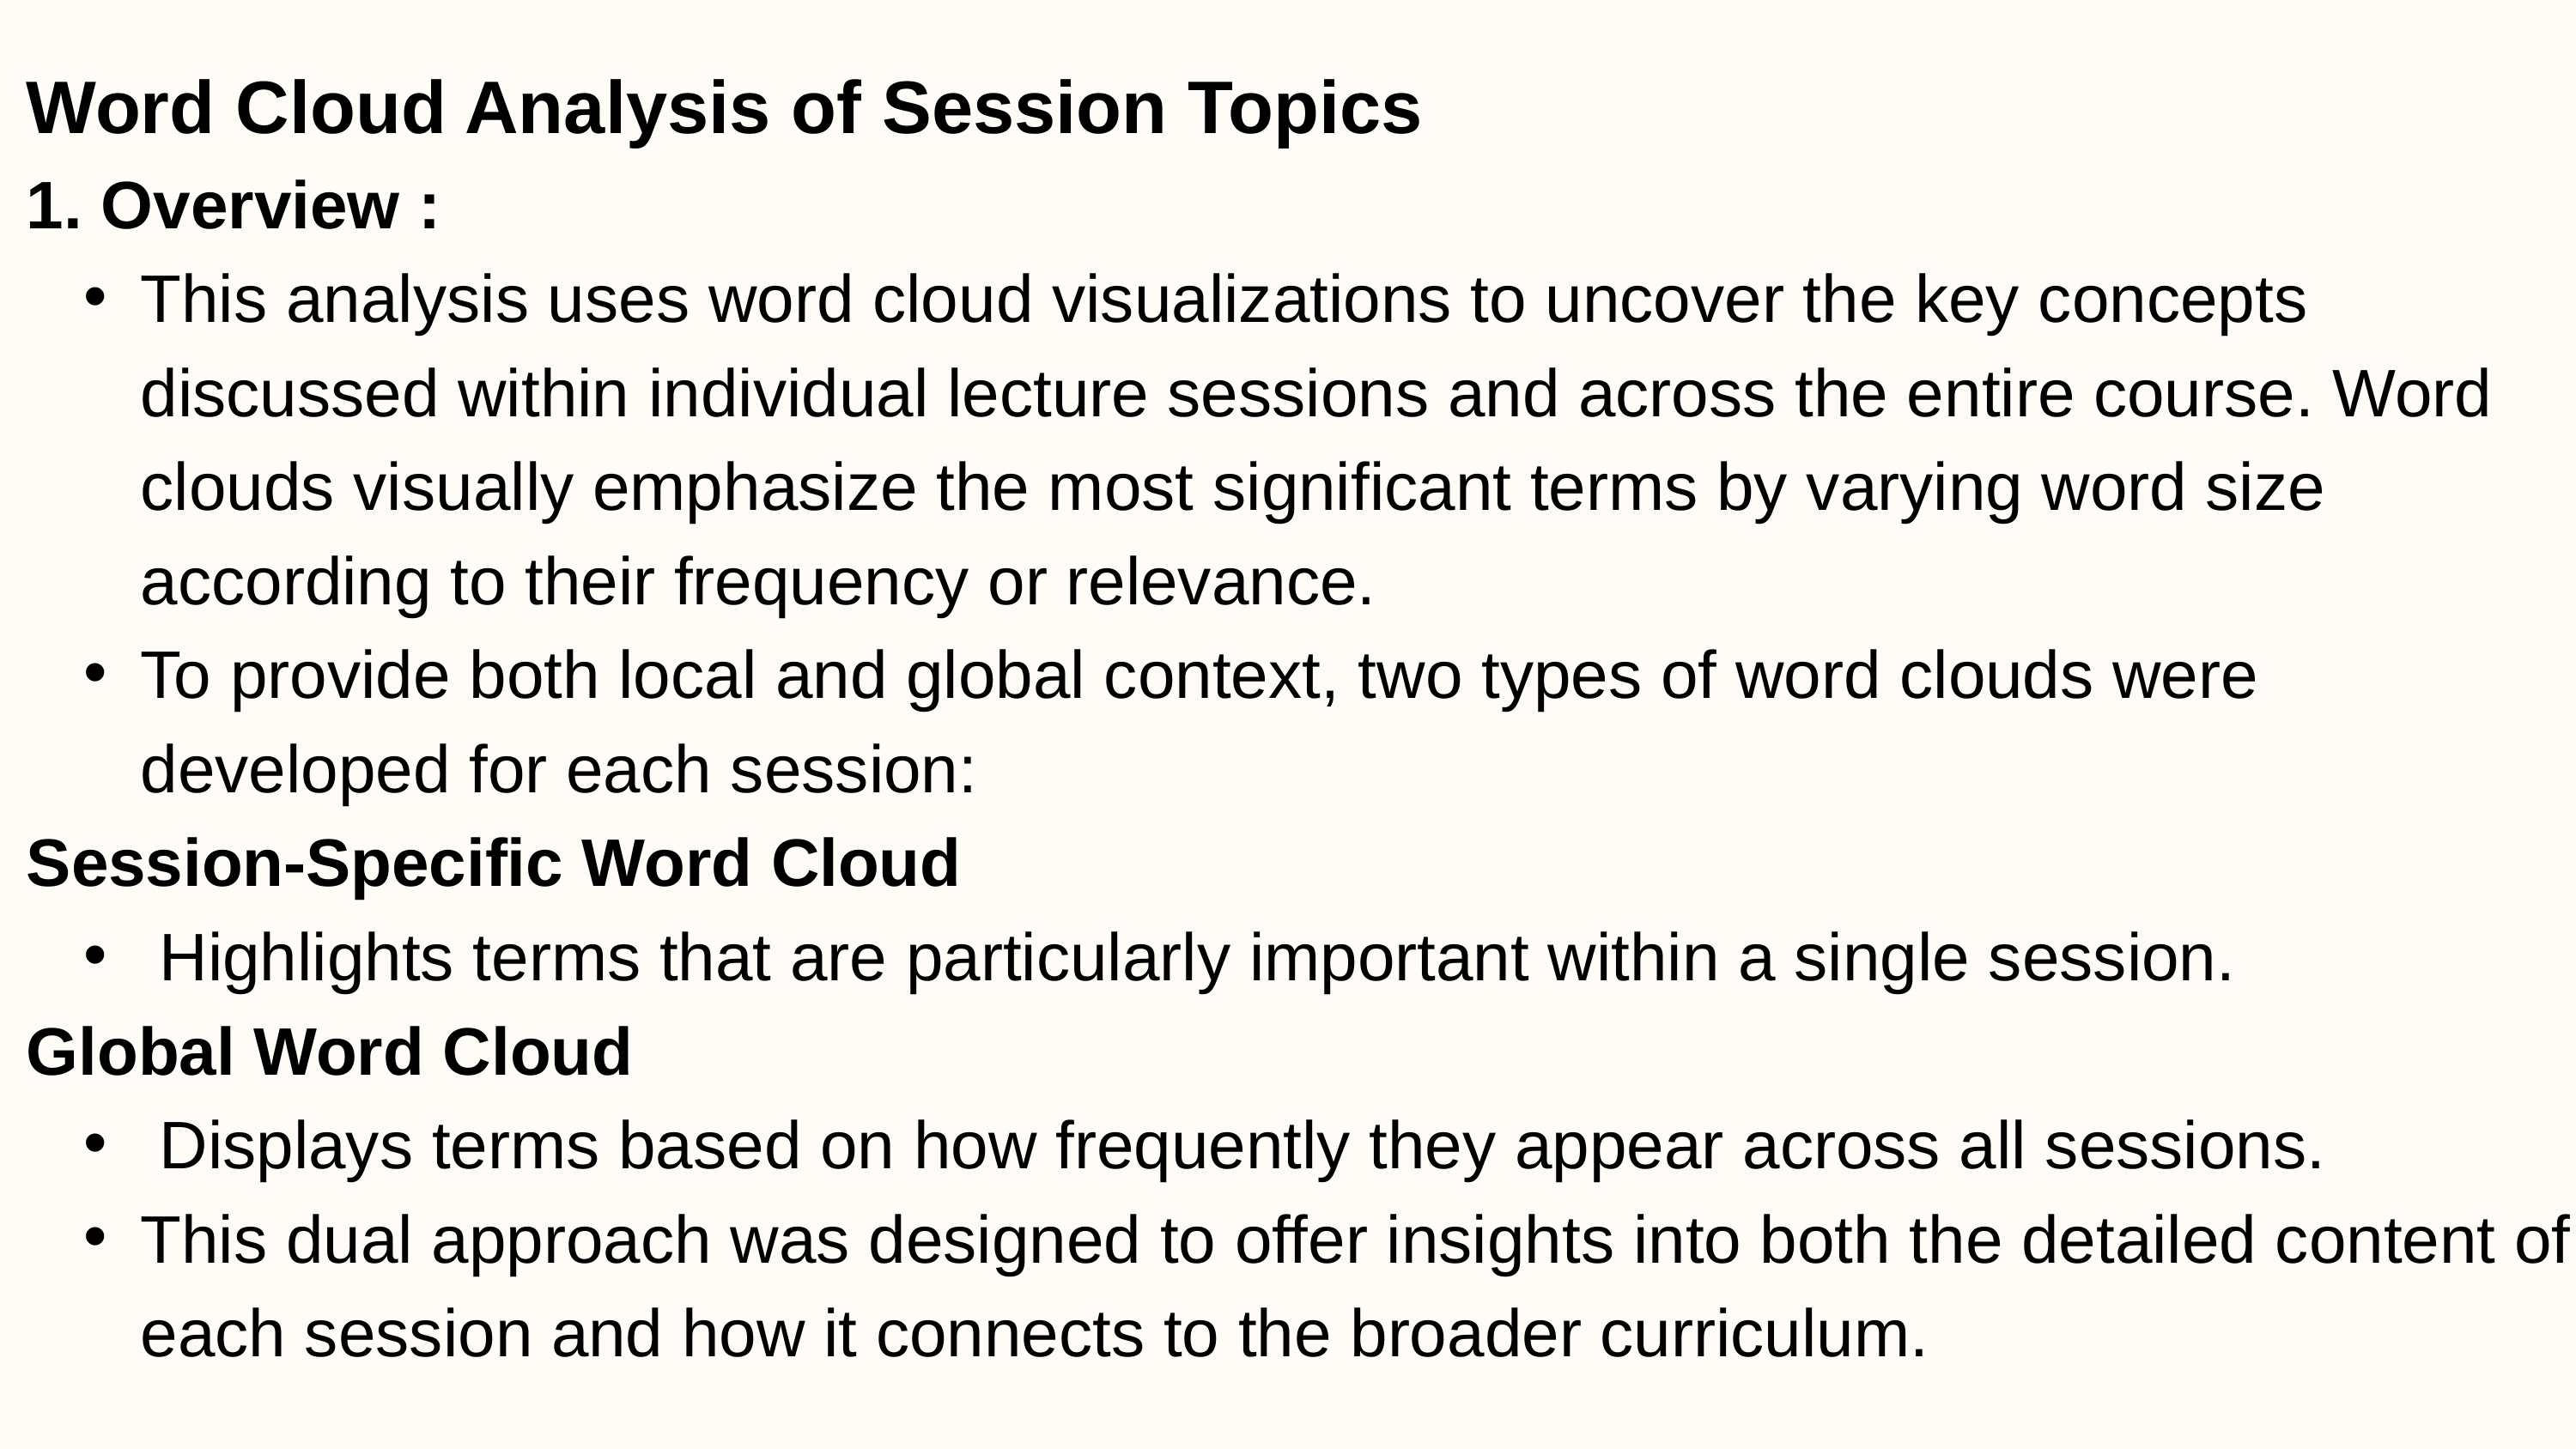

Word Cloud Analysis of Session Topics
1. Overview :
This analysis uses word cloud visualizations to uncover the key concepts discussed within individual lecture sessions and across the entire course. Word clouds visually emphasize the most significant terms by varying word size according to their frequency or relevance.
To provide both local and global context, two types of word clouds were developed for each session:
Session-Specific Word Cloud
 Highlights terms that are particularly important within a single session.
Global Word Cloud
 Displays terms based on how frequently they appear across all sessions.
This dual approach was designed to offer insights into both the detailed content of each session and how it connects to the broader curriculum.